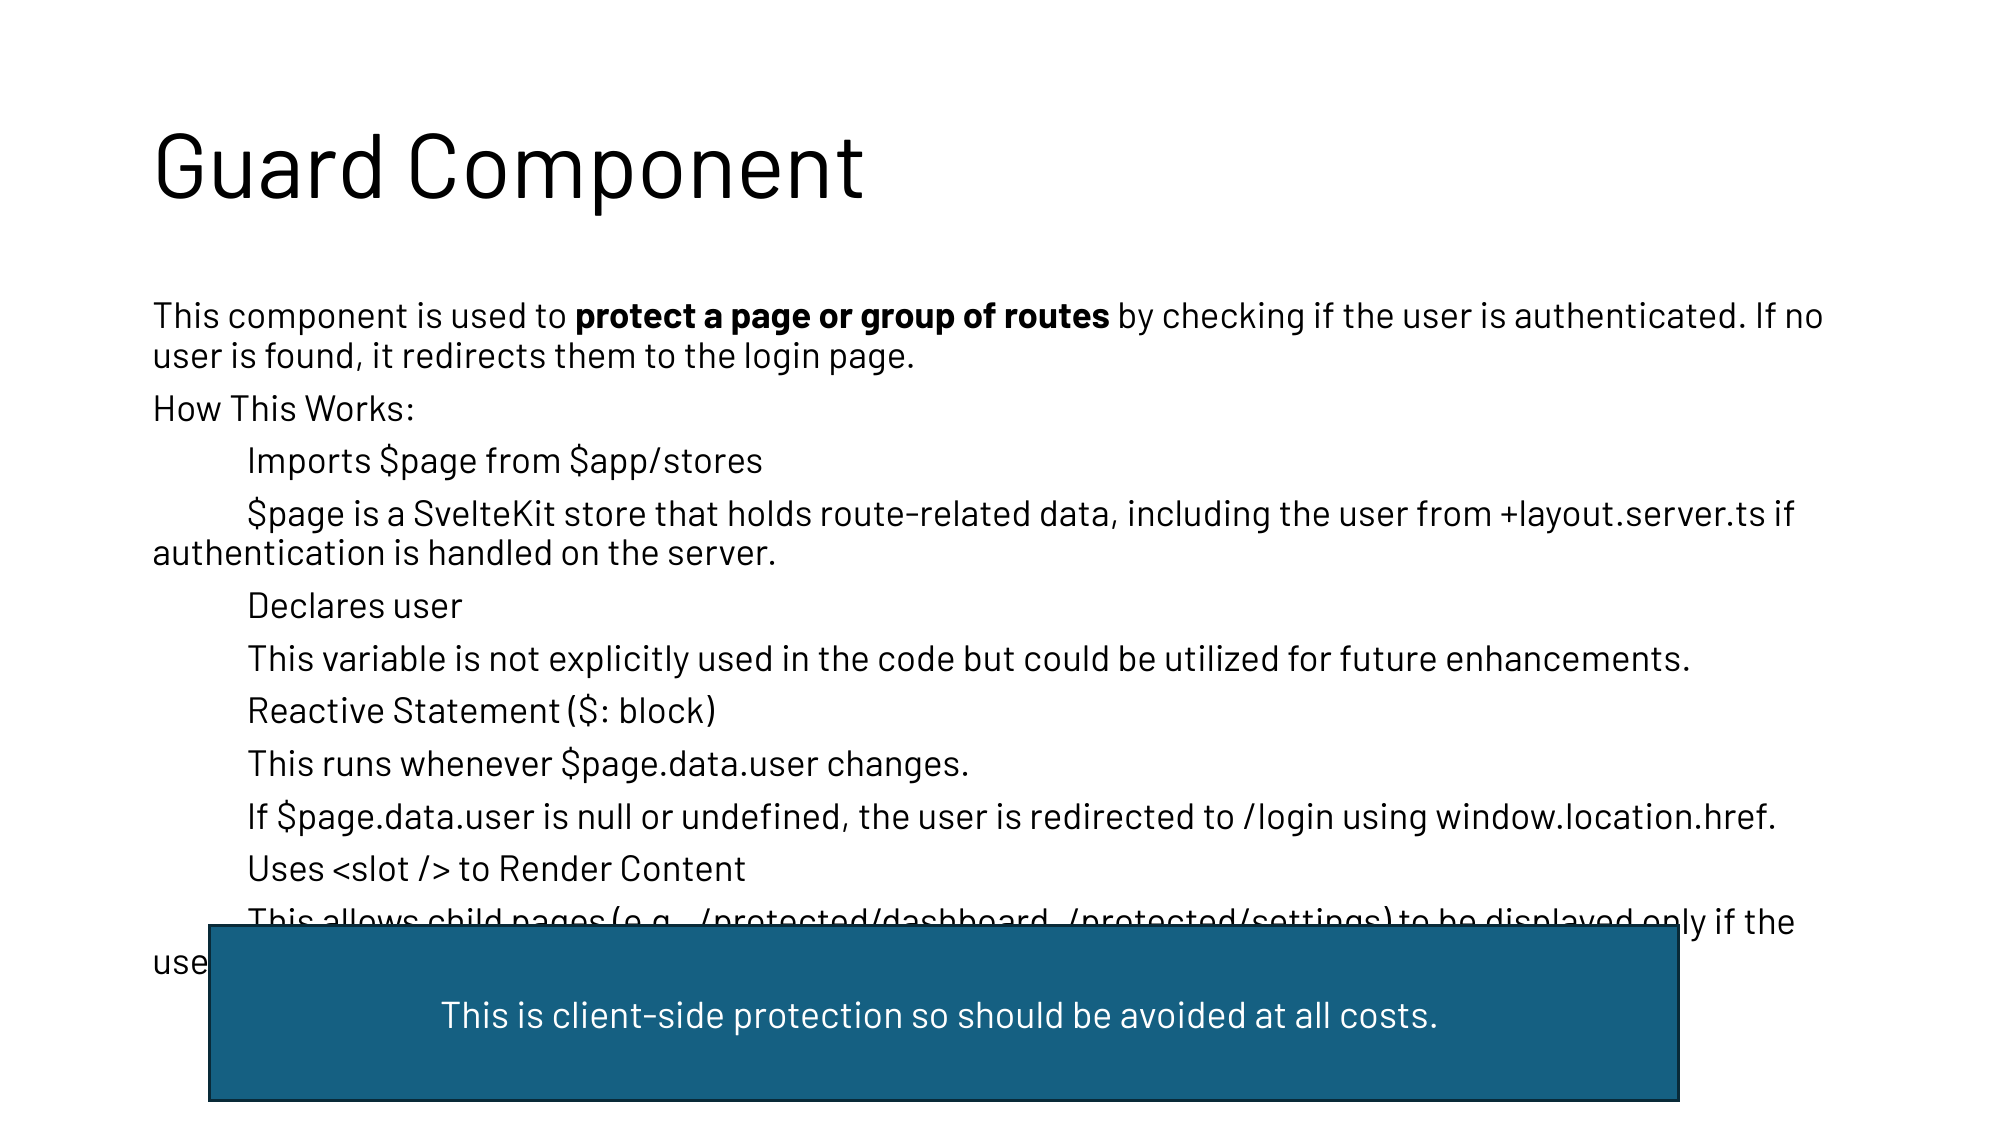

# Guard Component
This component is used to protect a page or group of routes by checking if the user is authenticated. If no user is found, it redirects them to the login page.
How This Works:
	Imports $page from $app/stores
		$page is a SvelteKit store that holds route-related data, including the user from +layout.server.ts if authentication is handled on the server.
	Declares user
		This variable is not explicitly used in the code but could be utilized for future enhancements.
	Reactive Statement ($: block)
		This runs whenever $page.data.user changes.
		If $page.data.user is null or undefined, the user is redirected to /login using window.location.href.
	Uses <slot /> to Render Content
		This allows child pages (e.g., /protected/dashboard, /protected/settings) to be displayed only if the user is authenticated.
This is client-side protection so should be avoided at all costs.